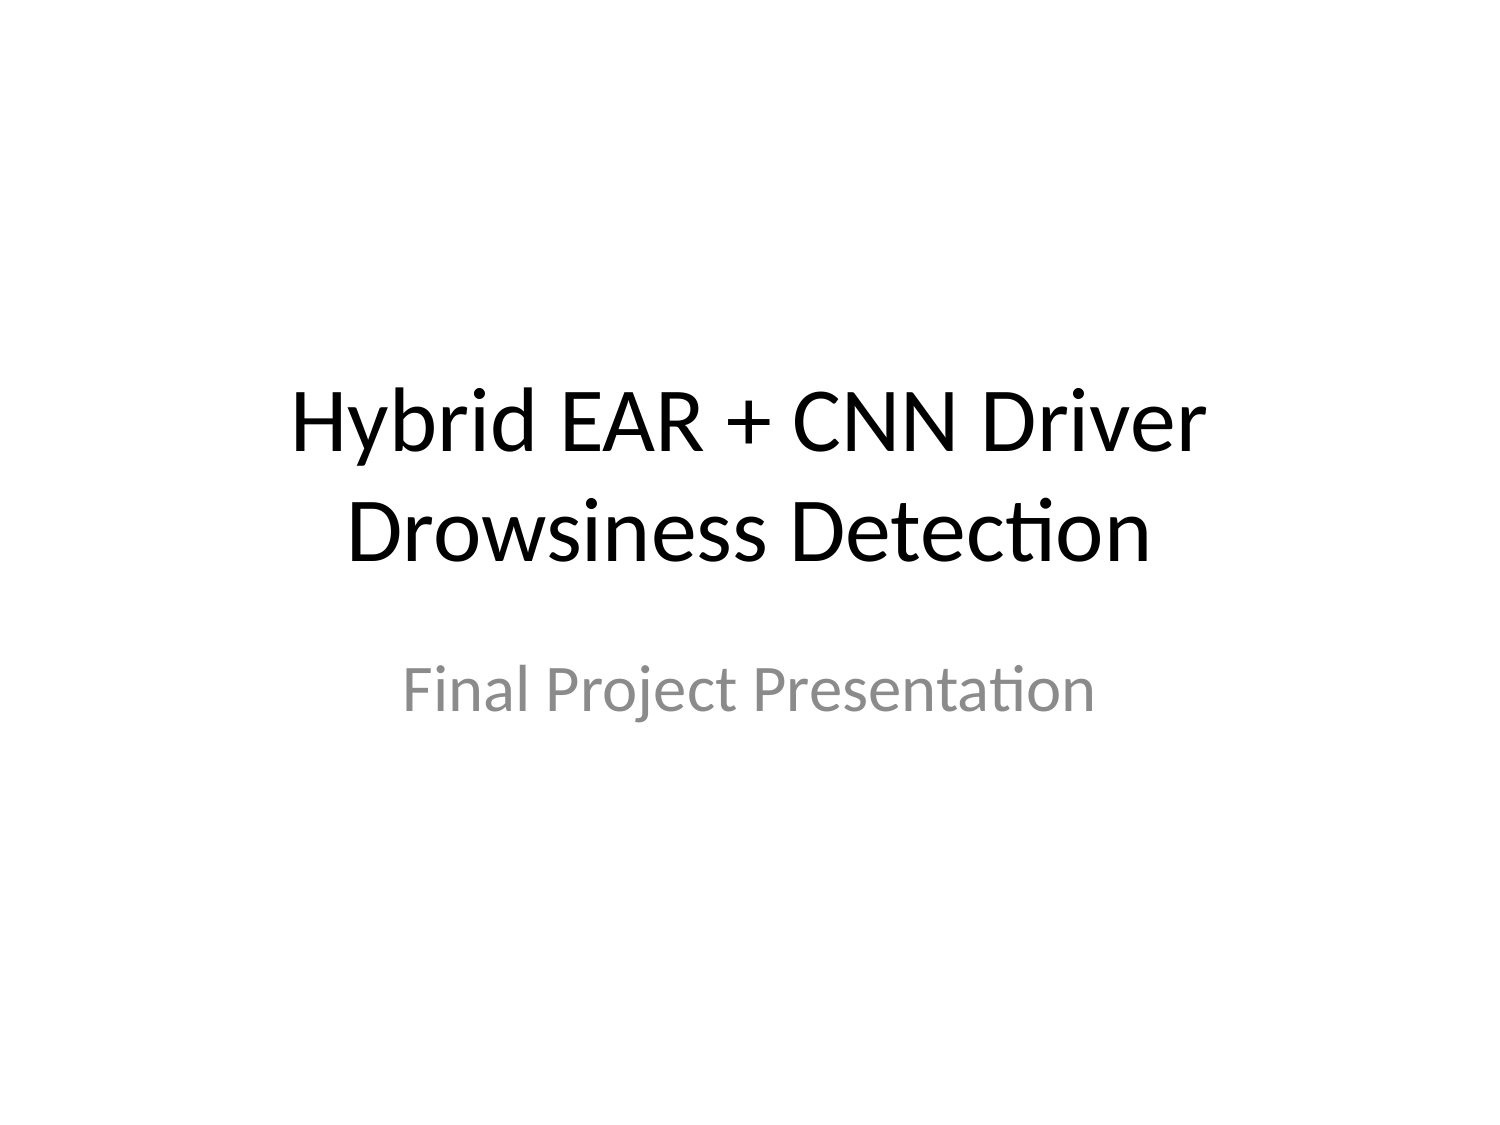

# Hybrid EAR + CNN Driver Drowsiness Detection
Final Project Presentation